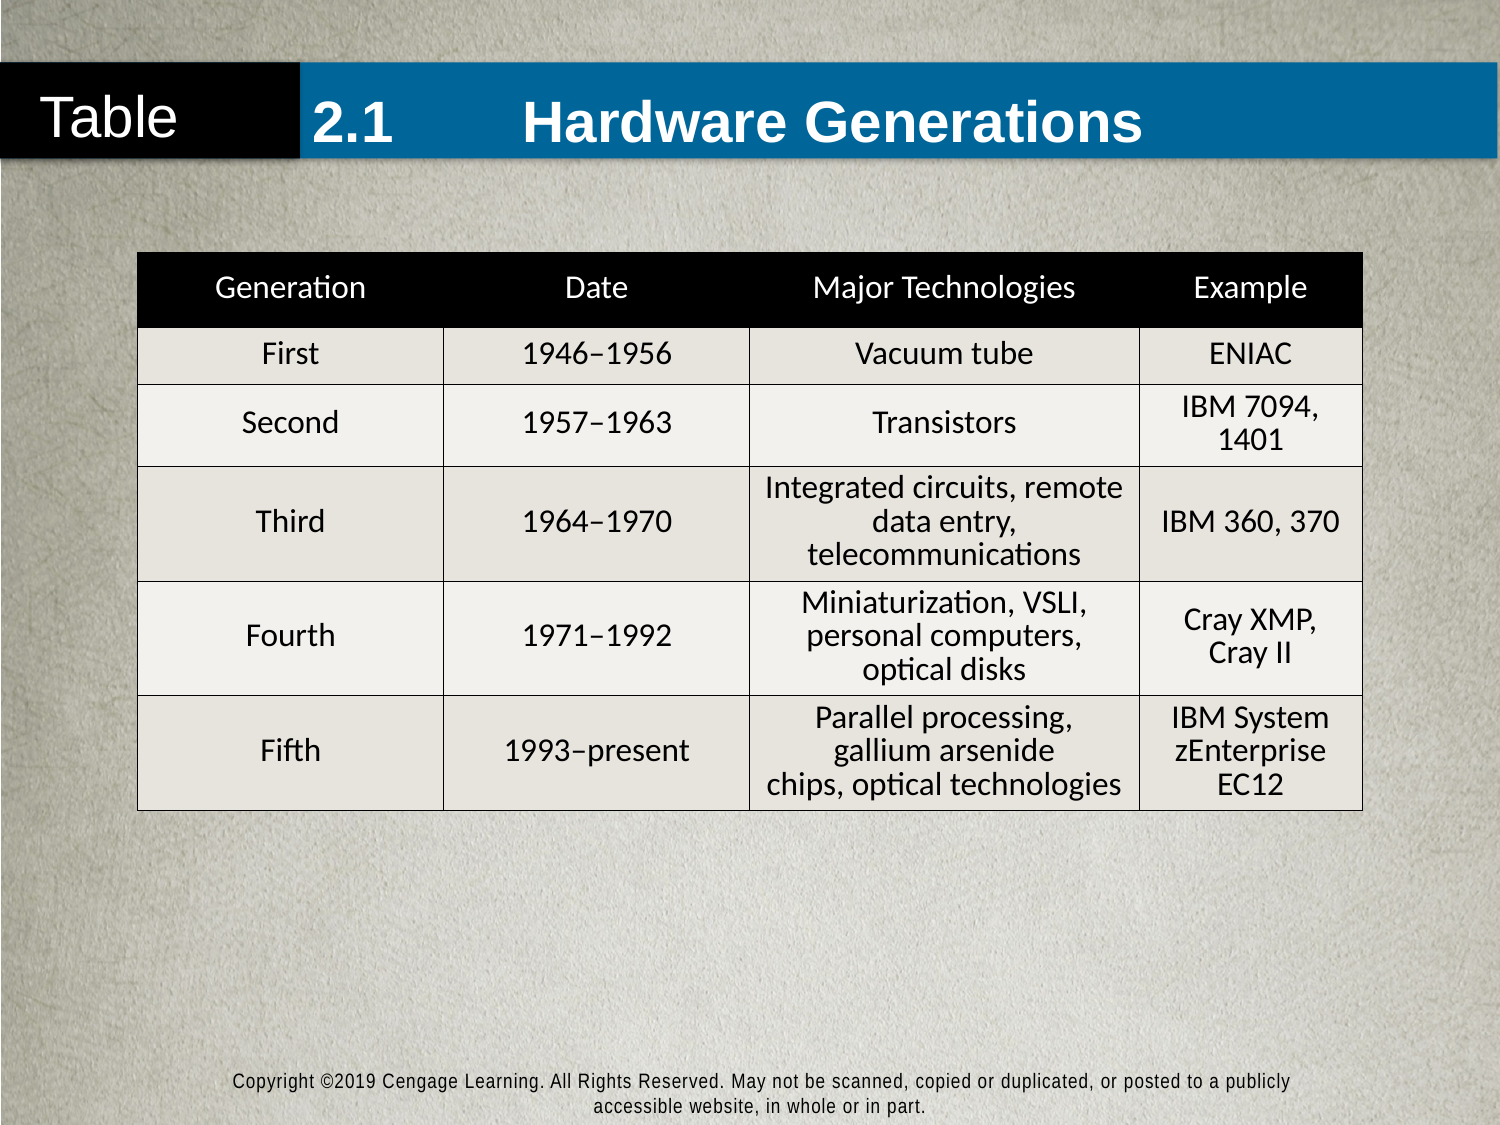

# 2.1	Hardware Generations
| Generation | Date | Major Technologies | Example |
| --- | --- | --- | --- |
| First | 1946–1956 | Vacuum tube | ENIAC |
| Second | 1957–1963 | Transistors | IBM 7094, 1401 |
| Third | 1964–1970 | Integrated circuits, remote data entry, telecommunications | IBM 360, 370 |
| Fourth | 1971–1992 | Miniaturization, VSLI, personal computers, optical disks | Cray XMP, Cray II |
| Fifth | 1993–present | Parallel processing, gallium arsenide chips, optical technologies | IBM System zEnterprise EC12 |